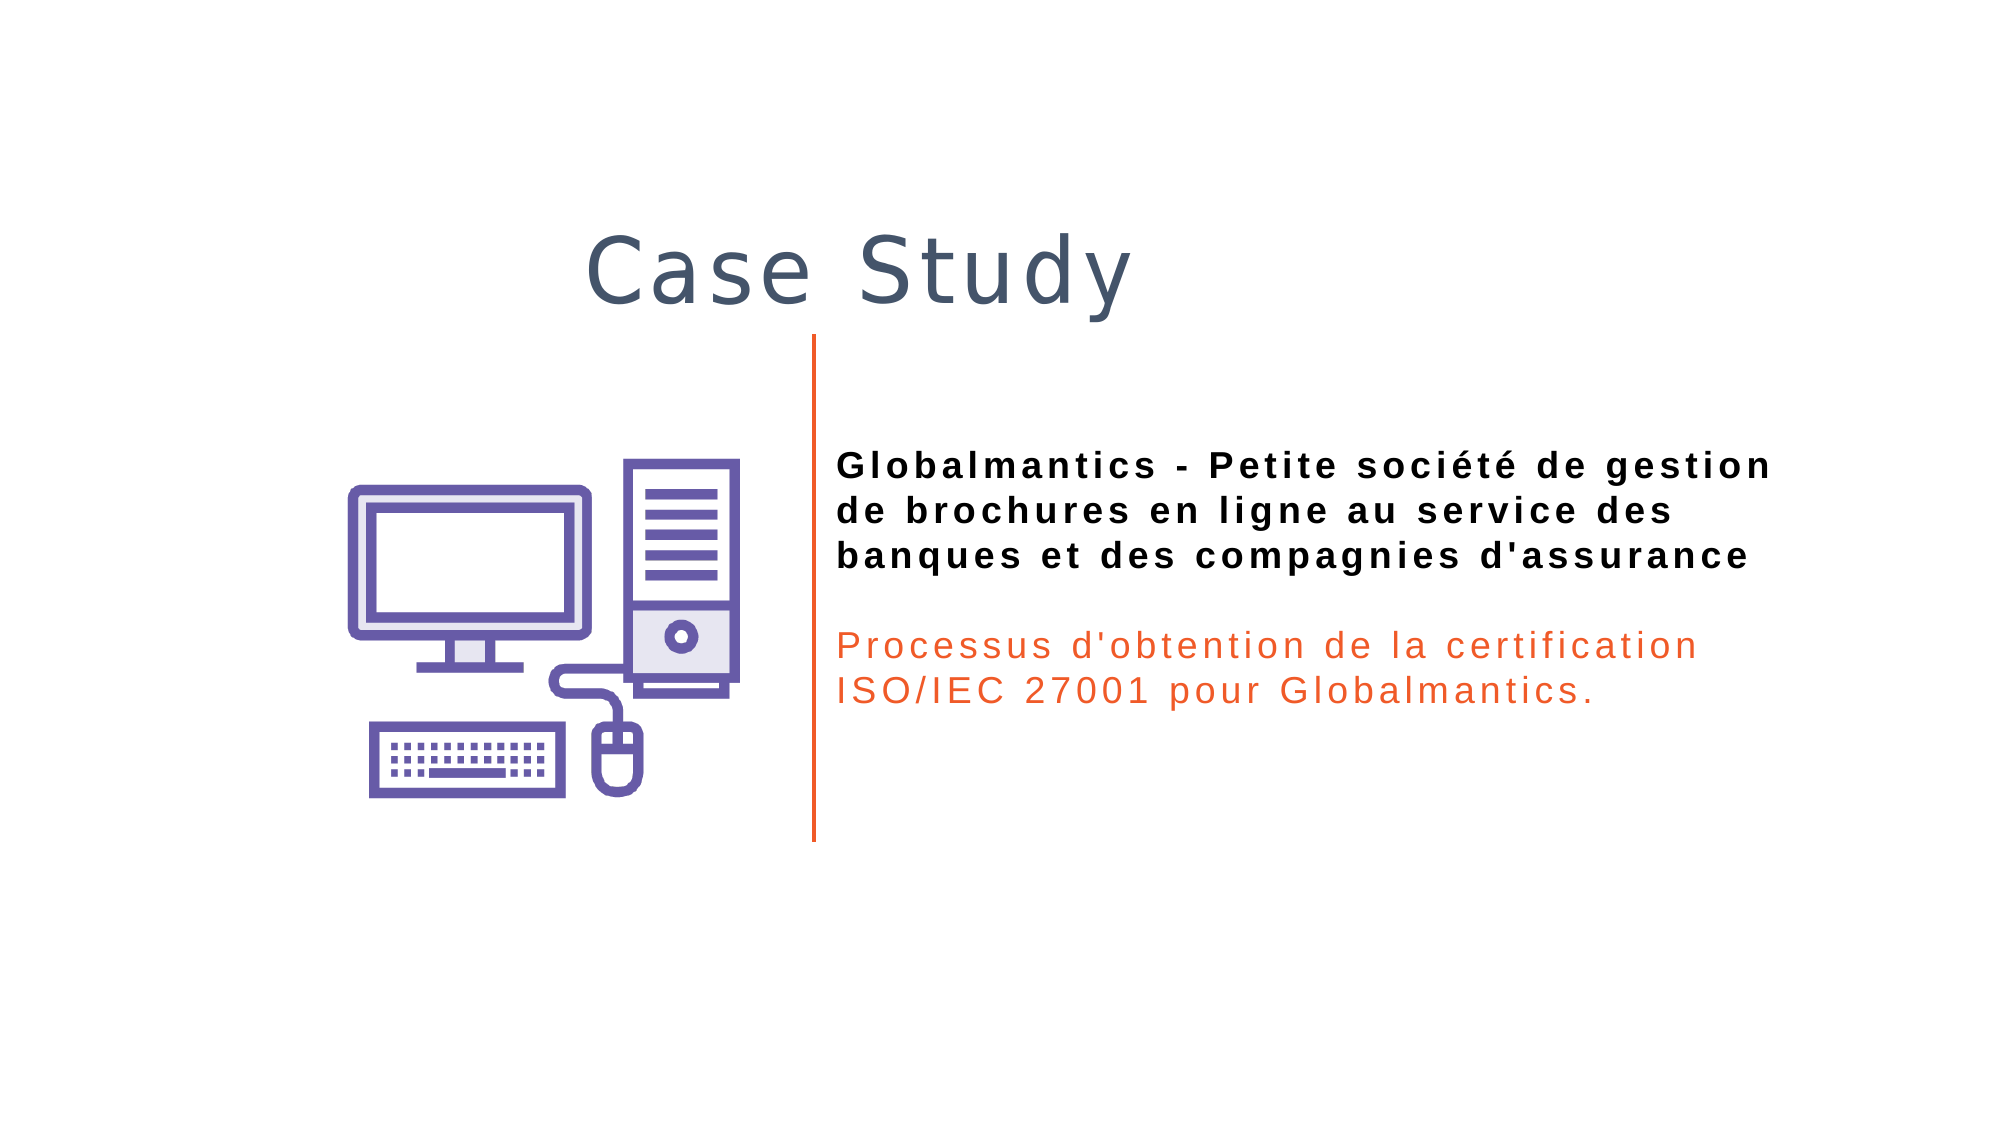

# Case Study

Globalmantics - Petite société de gestion de brochures en ligne au service des banques et des compagnies d'assurance

Processus d'obtention de la certification ISO/IEC 27001 pour Globalmantics.